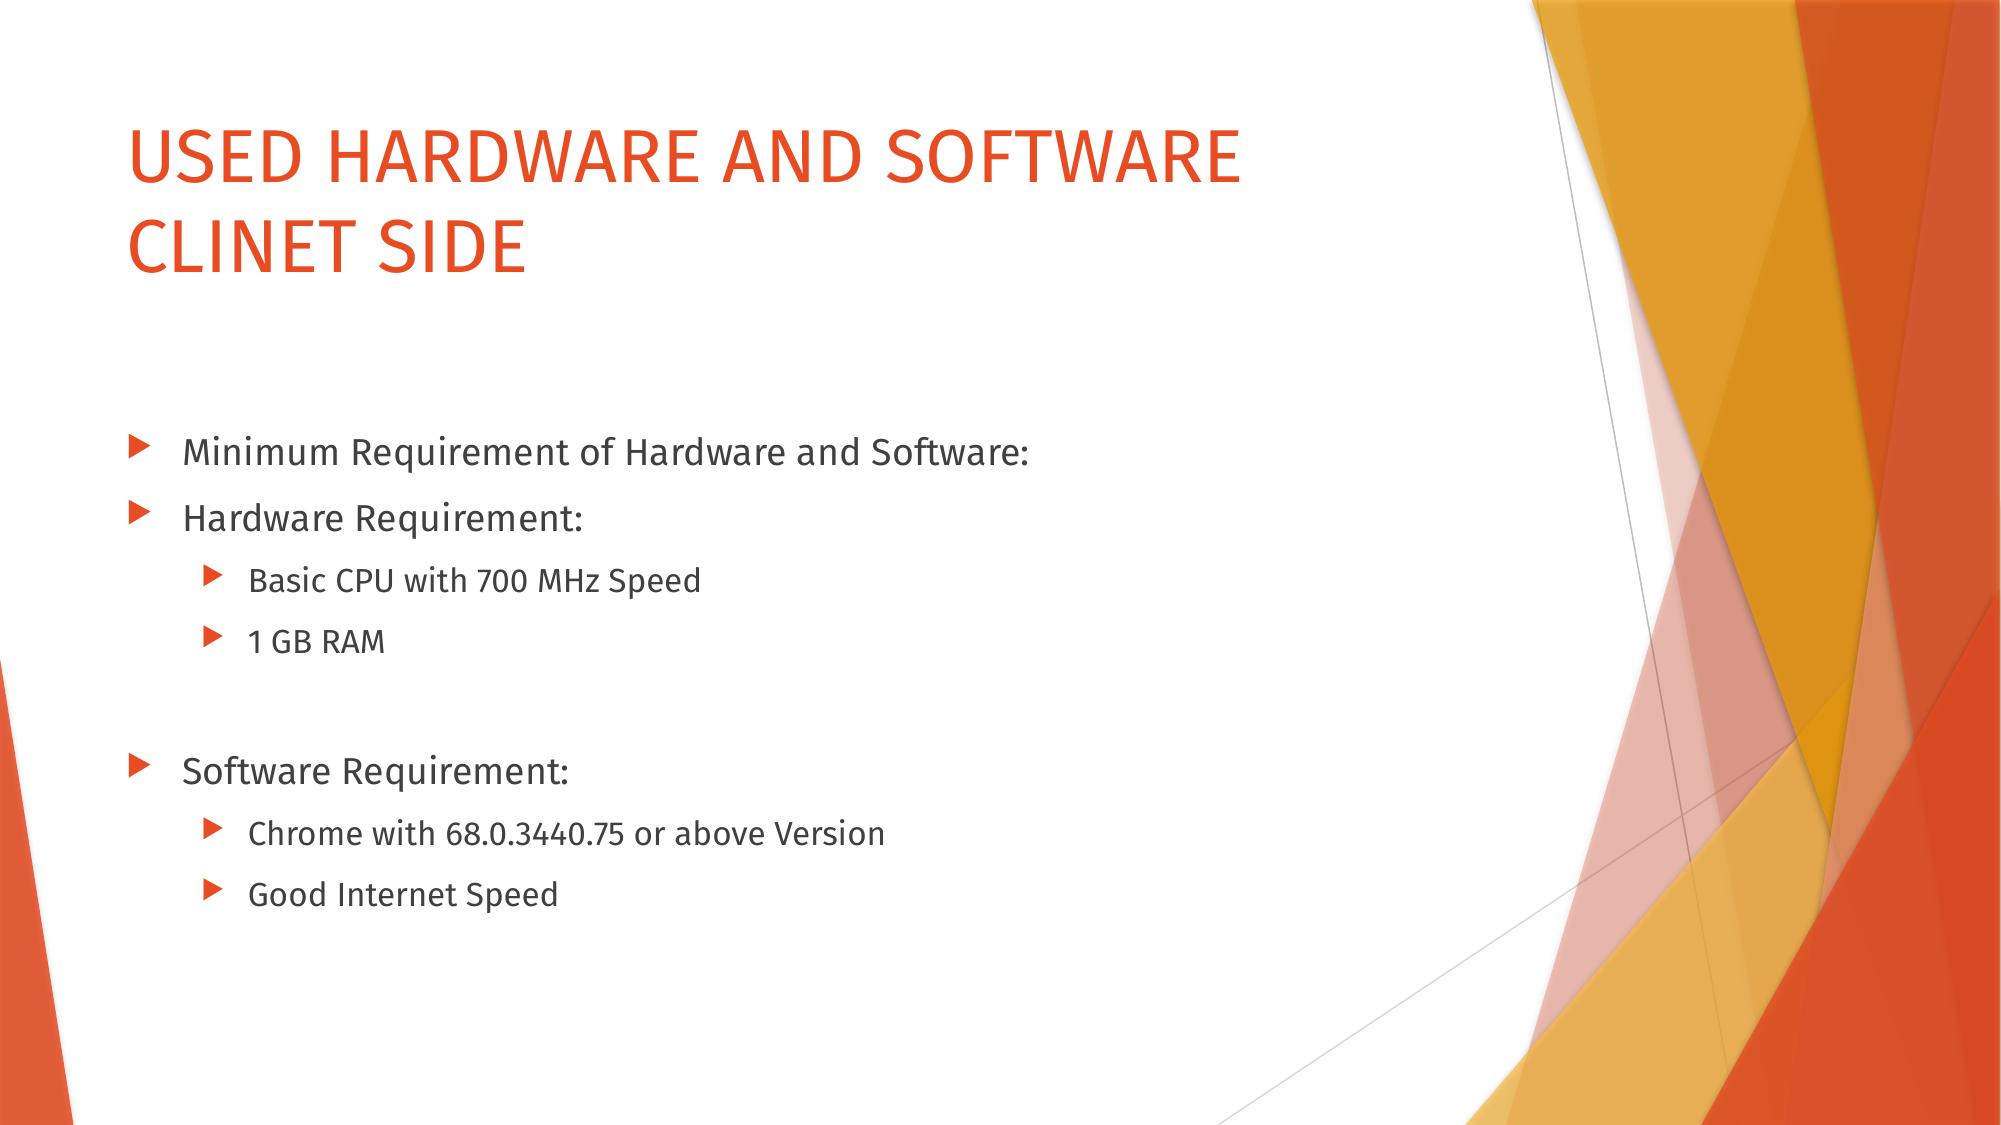

# USED HARDWARE AND SOFTWARE CLINET SIDE

Minimum Requirement of Hardware and Software:
Hardware Requirement:
Basic CPU with 700 MHz Speed
1 GB RAM

Software Requirement:
Chrome with 68.0.3440.75 or above Version
Good Internet Speed